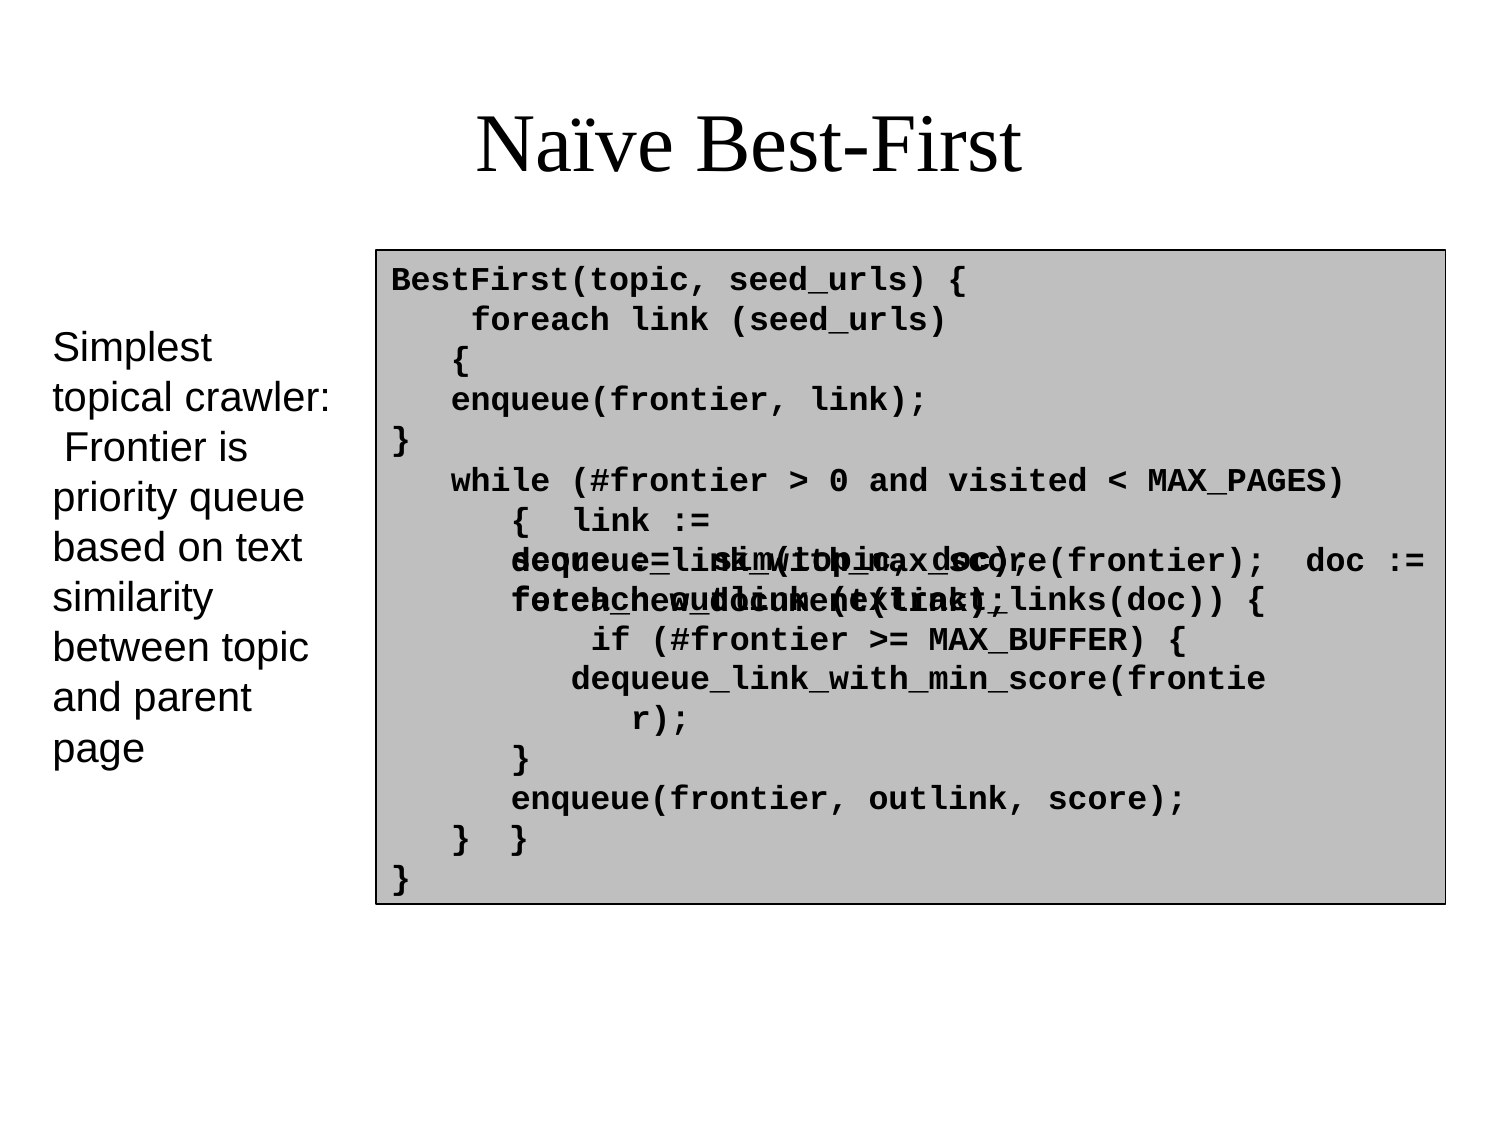

# Naïve Best-First

BestFirst(topic, seed_urls) {  foreach link (seed_urls) {
enqueue(frontier, link);
}
while (#frontier > 0 and visited < MAX_PAGES) {  link := dequeue_link_with_max_score(frontier);  doc := fetch_new_document(link);
Simplest  topical crawler:  Frontier is  priority queue  based on text  similarity  between topic  and parent  page
score :=	sim(topic, doc);
foreach outlink (extract_links(doc)) {  if (#frontier >= MAX_BUFFER) {
dequeue_link_with_min_score(frontier);
}
enqueue(frontier, outlink, score);
}
}
}